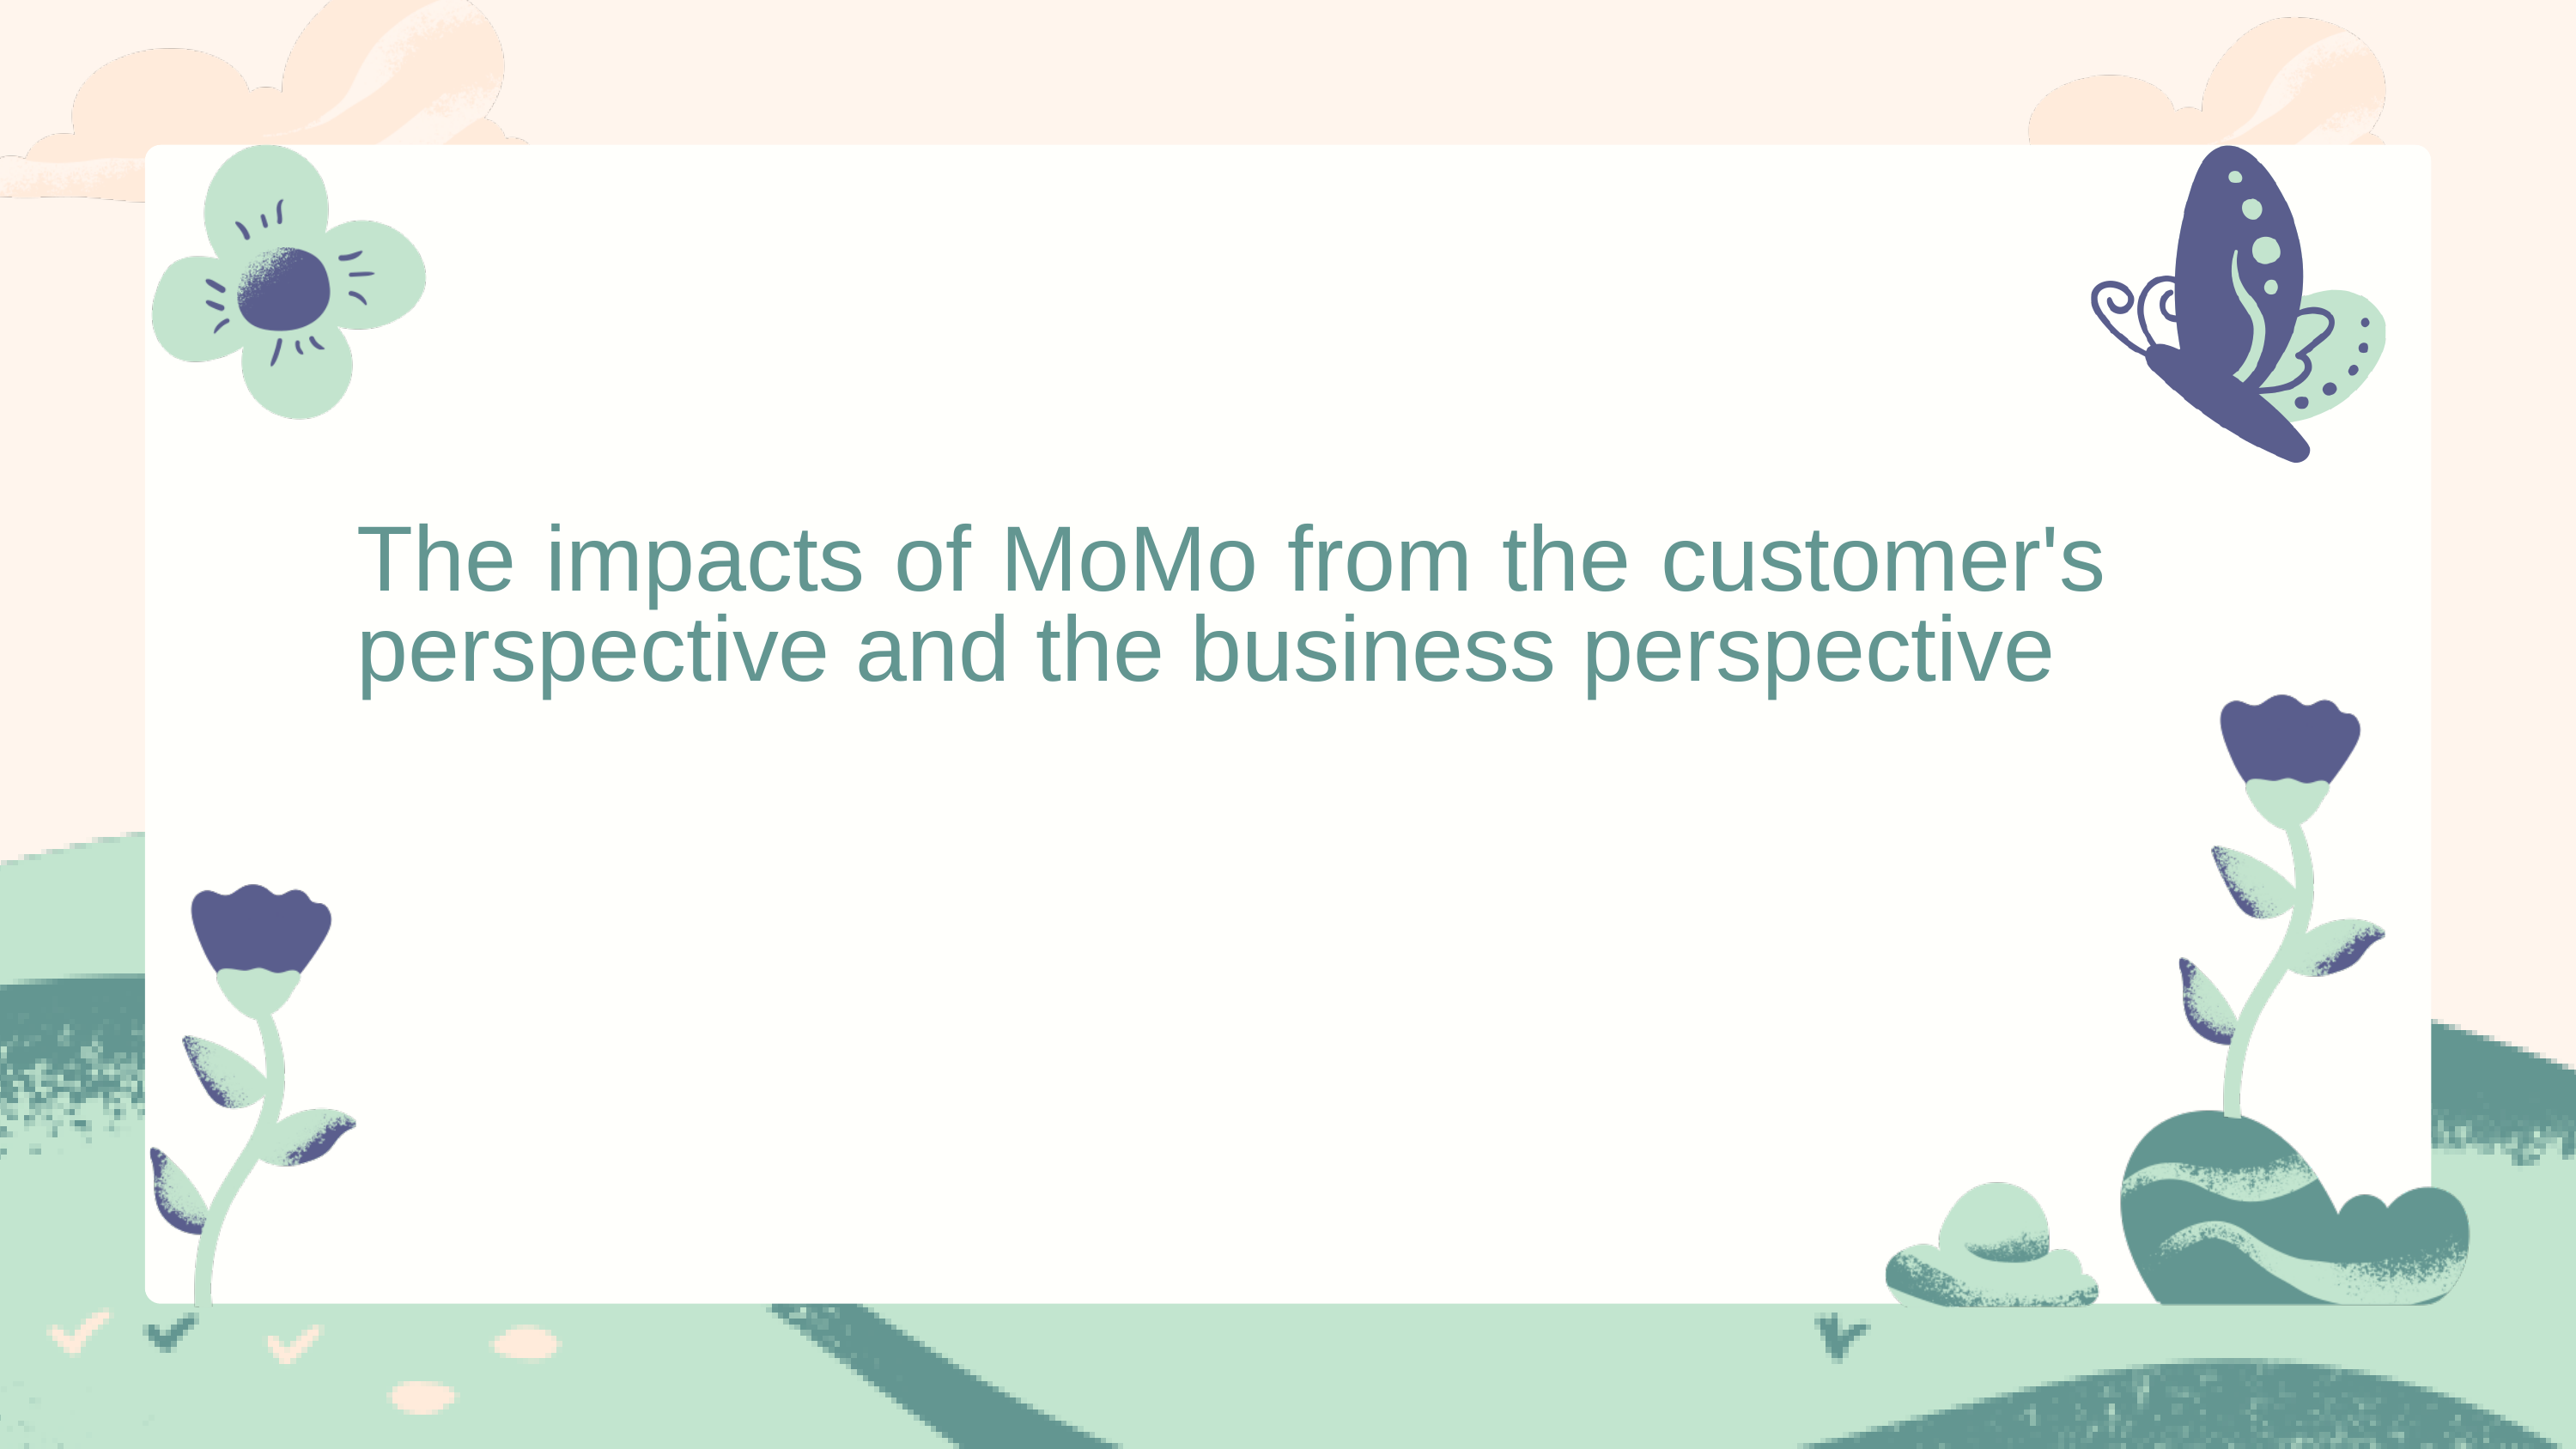

The impacts of MoMo from the customer's perspective and the business perspective